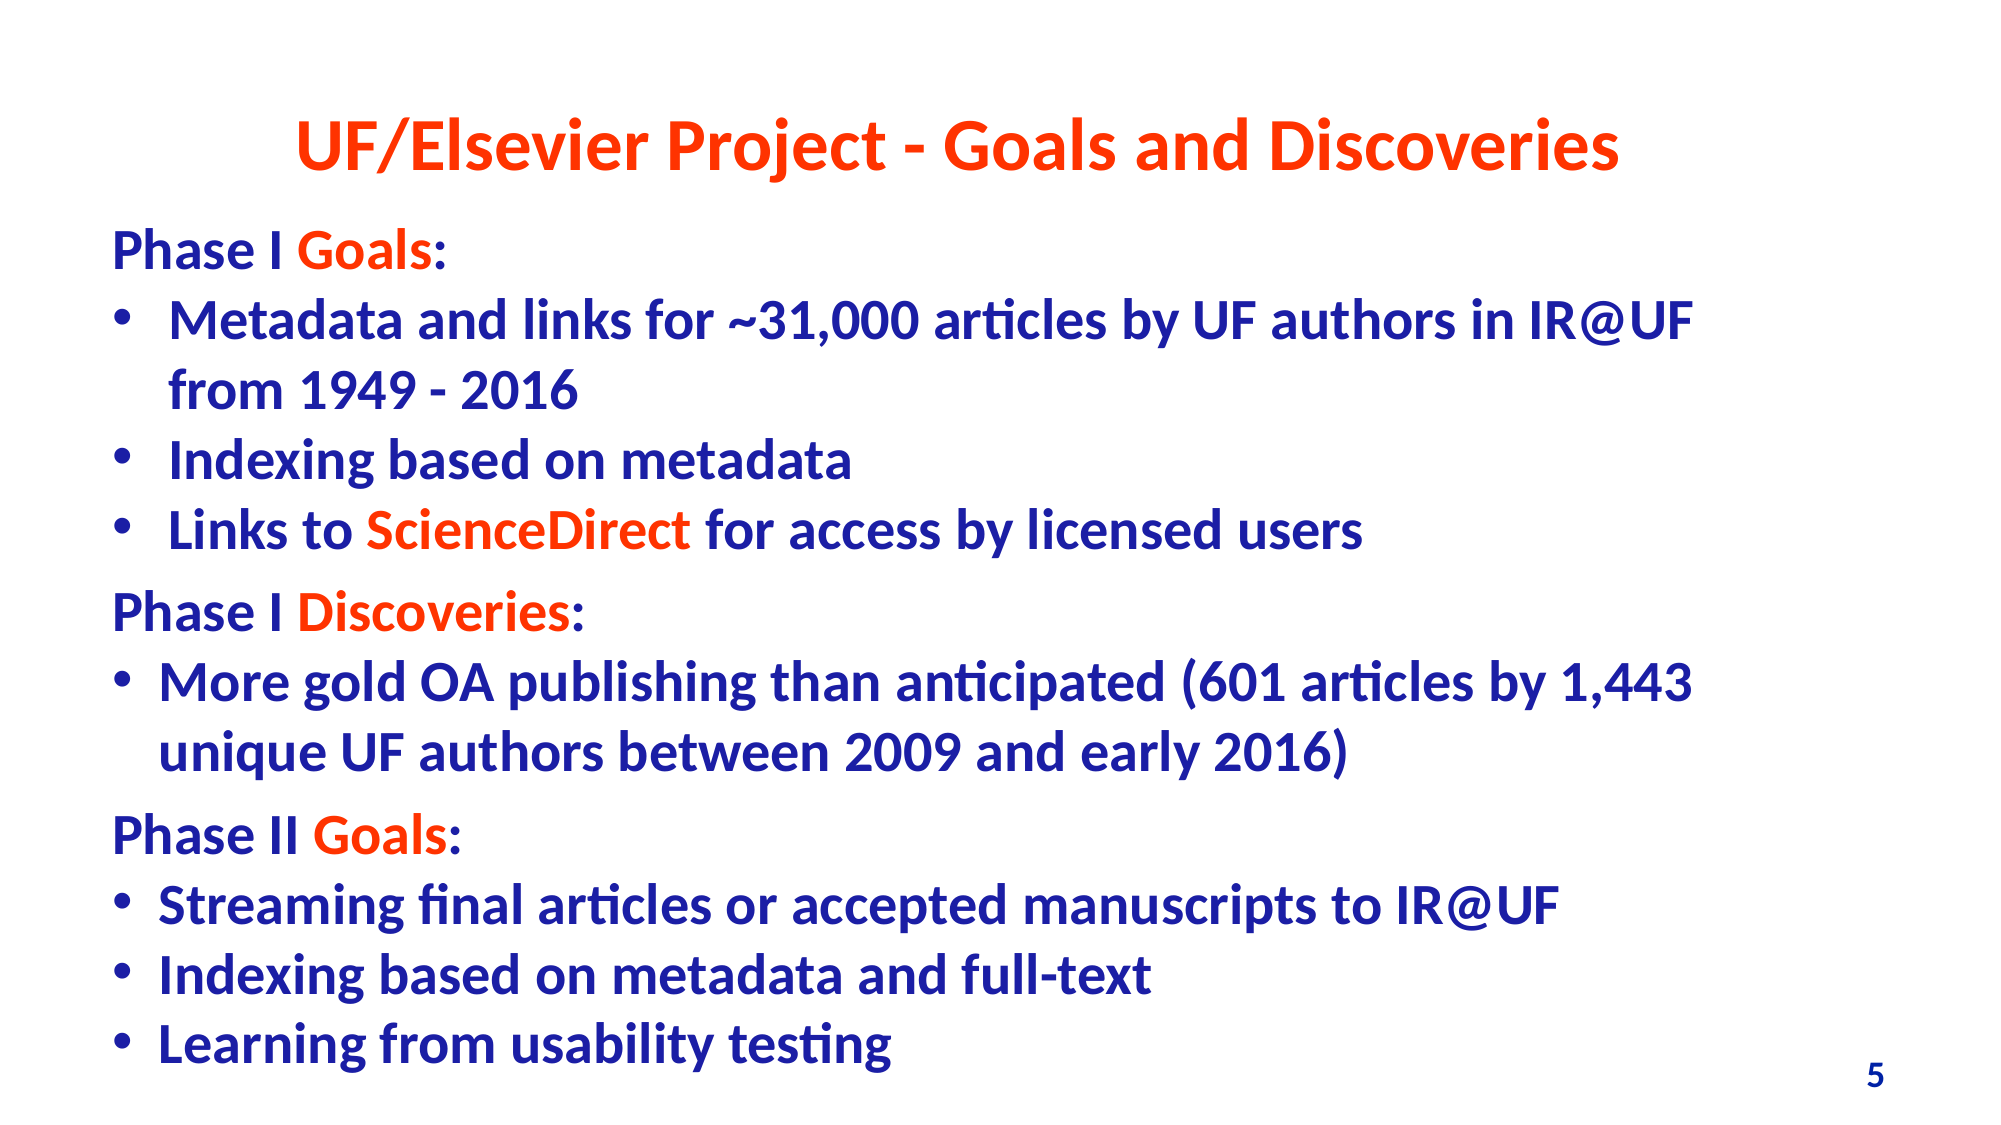

UF/Elsevier Project - Goals and Discoveries
Phase I Goals:
Metadata and links for ~31,000 articles by UF authors in IR@UF from 1949 - 2016
Indexing based on metadata
Links to ScienceDirect for access by licensed users
Phase I Discoveries:
More gold OA publishing than anticipated (601 articles by 1,443 unique UF authors between 2009 and early 2016)
Phase II Goals:
Streaming final articles or accepted manuscripts to IR@UF
Indexing based on metadata and full-text
Learning from usability testing
5